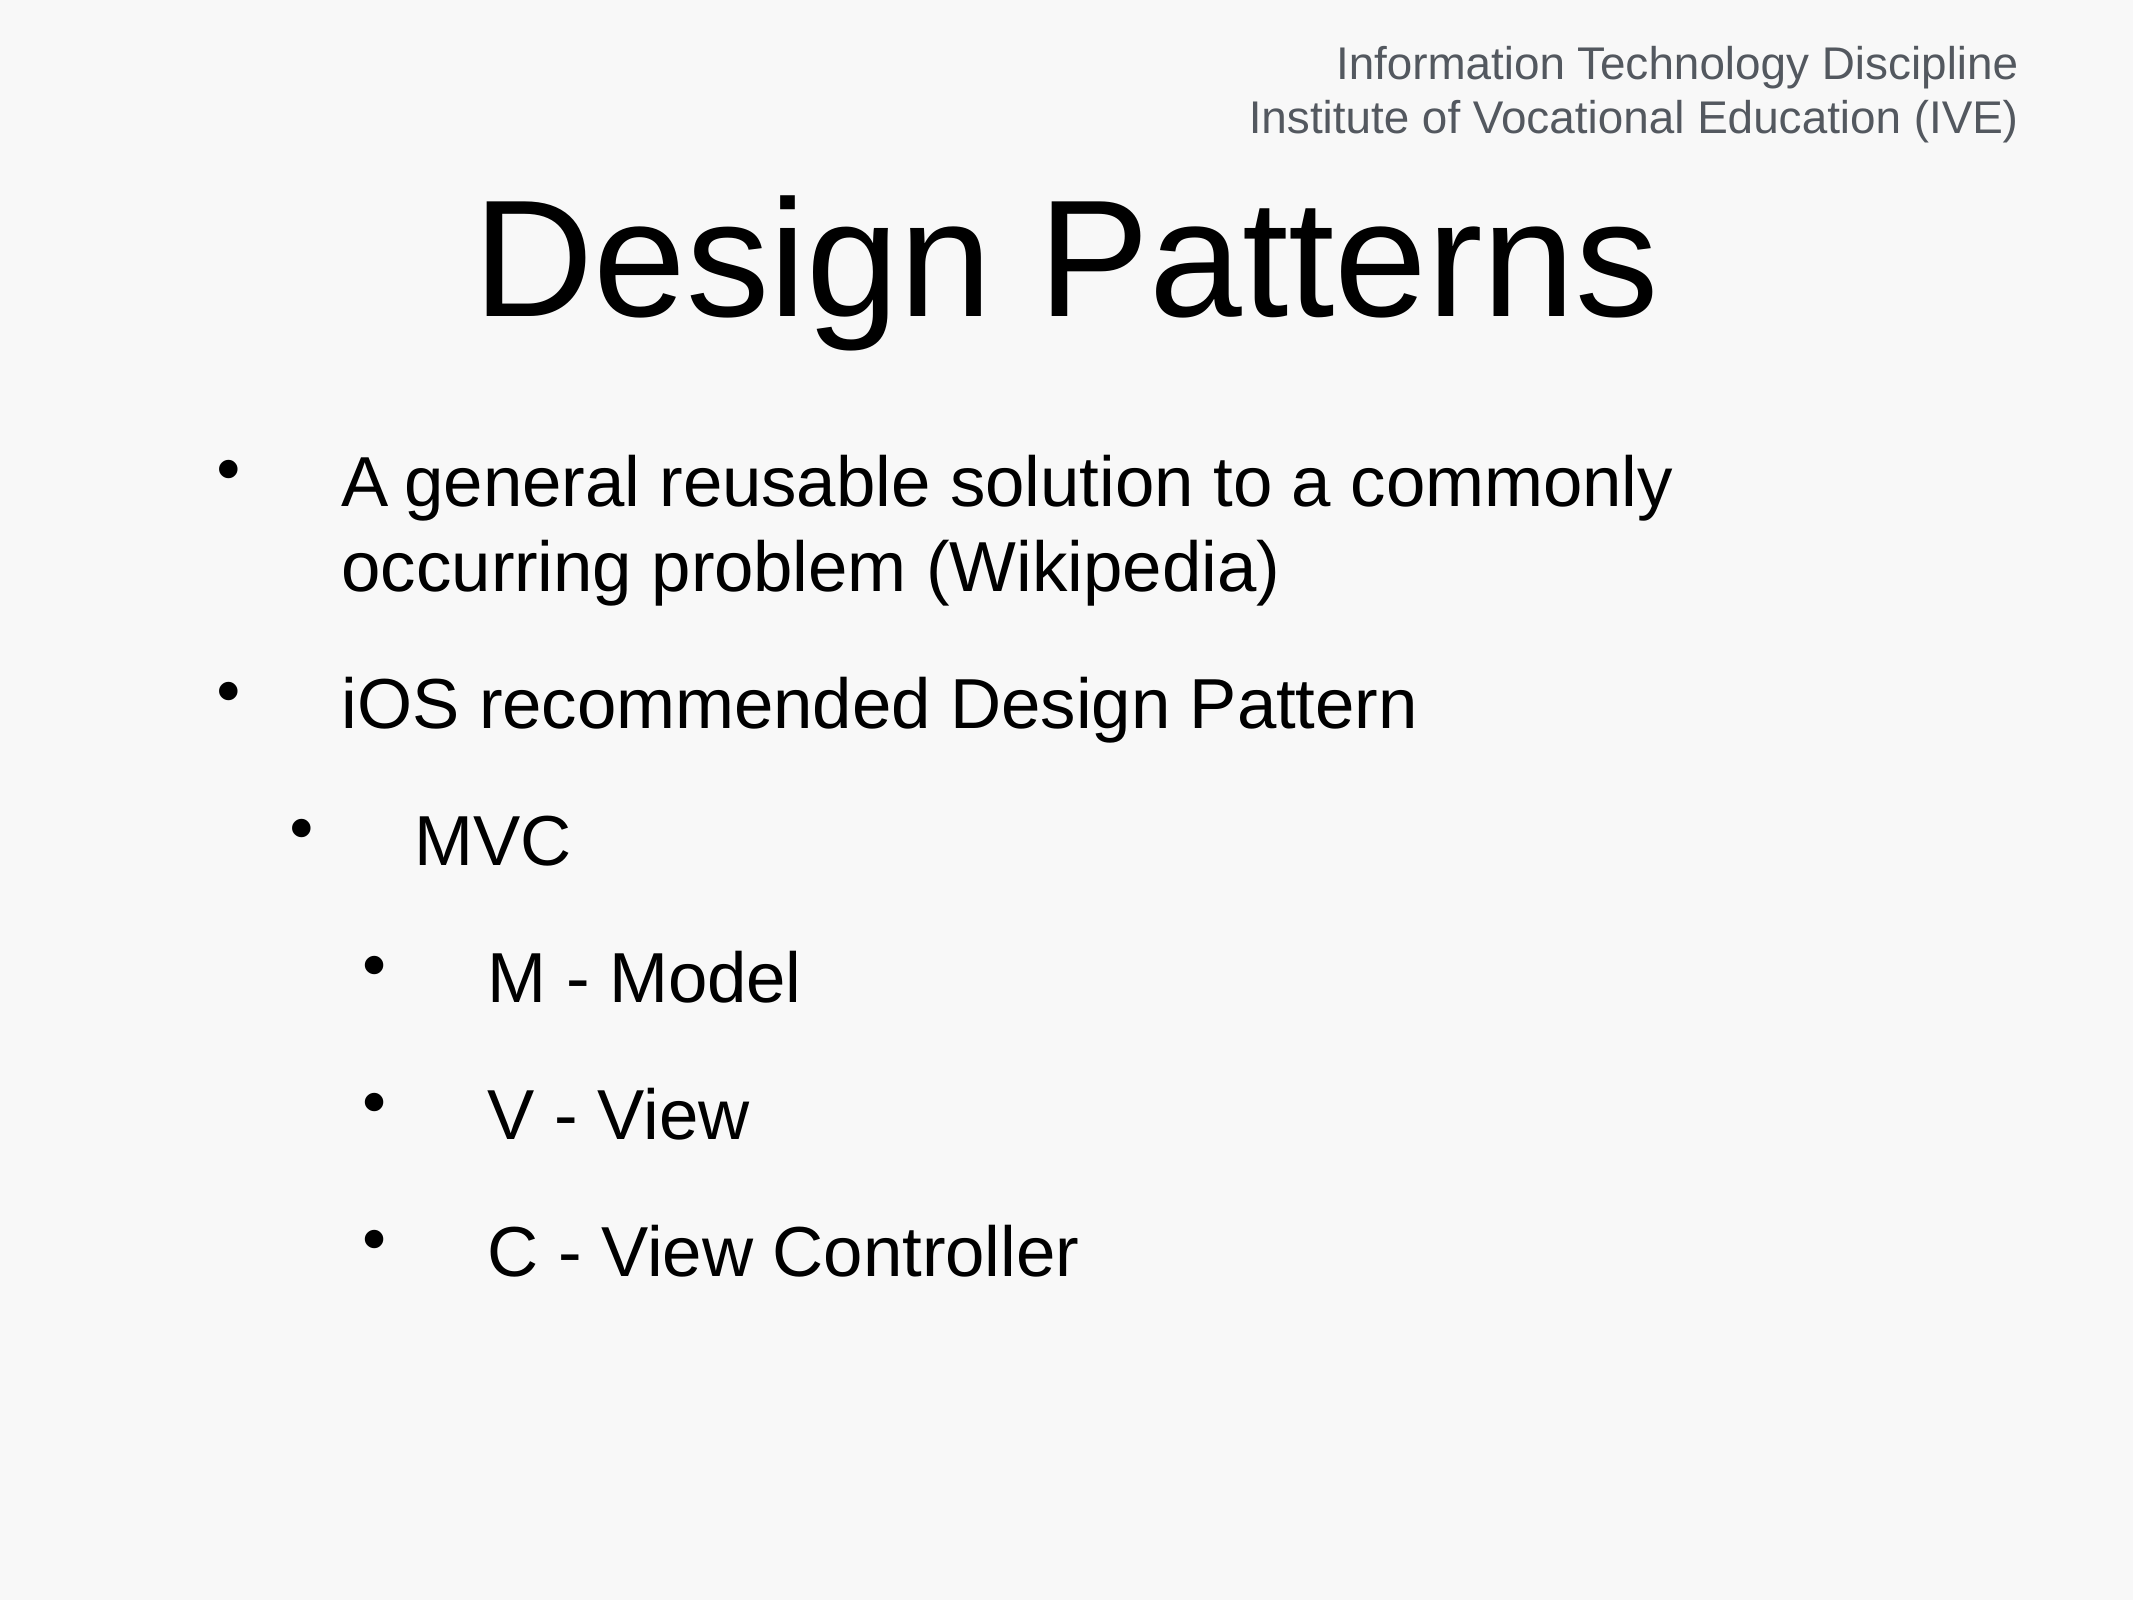

# Design Patterns
A general reusable solution to a commonly occurring problem (Wikipedia)
iOS recommended Design Pattern
MVC
M - Model
V - View
C - View Controller